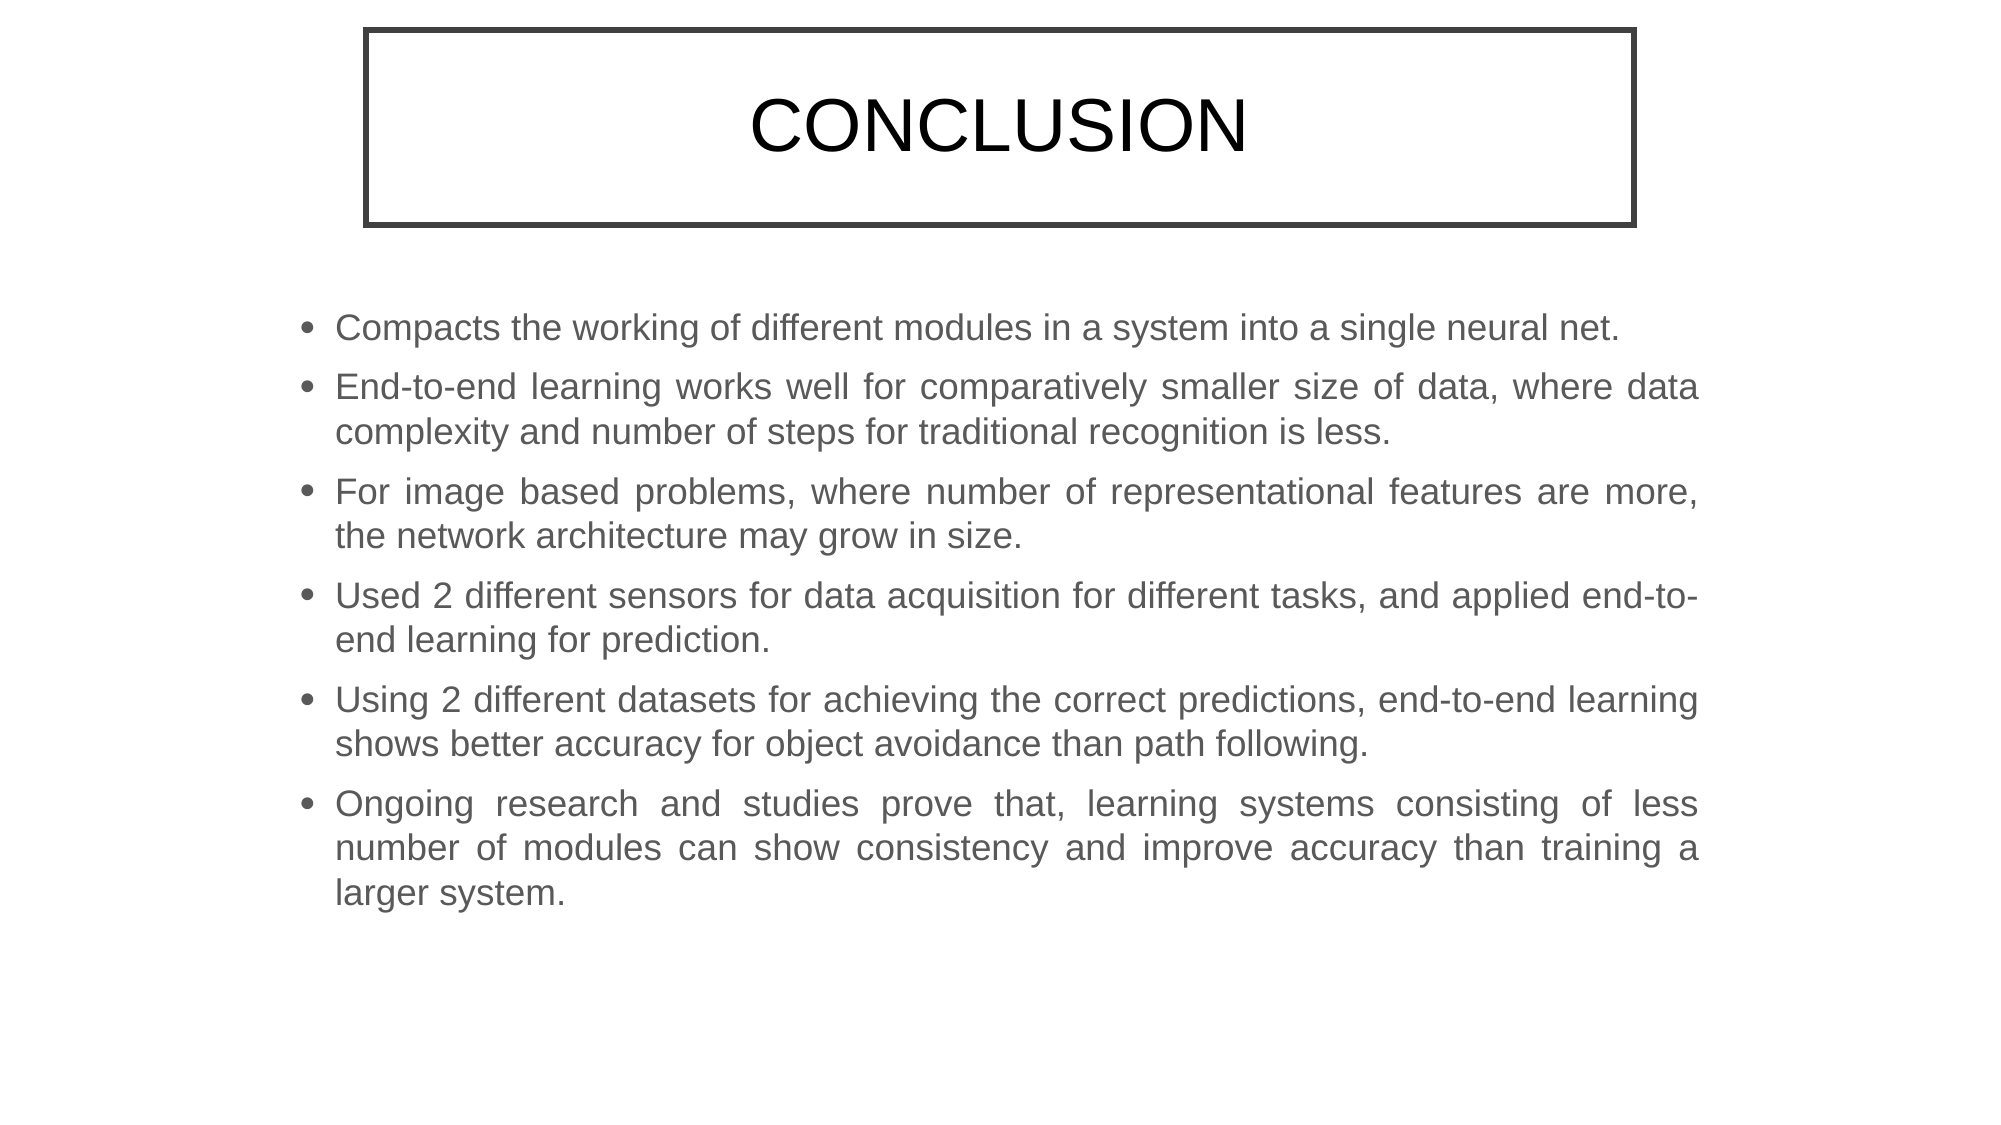

CONCLUSION
Compacts the working of different modules in a system into a single neural net.
End-to-end learning works well for comparatively smaller size of data, where data complexity and number of steps for traditional recognition is less.
For image based problems, where number of representational features are more, the network architecture may grow in size.
Used 2 different sensors for data acquisition for different tasks, and applied end-to-end learning for prediction.
Using 2 different datasets for achieving the correct predictions, end-to-end learning shows better accuracy for object avoidance than path following.
Ongoing research and studies prove that, learning systems consisting of less number of modules can show consistency and improve accuracy than training a larger system.